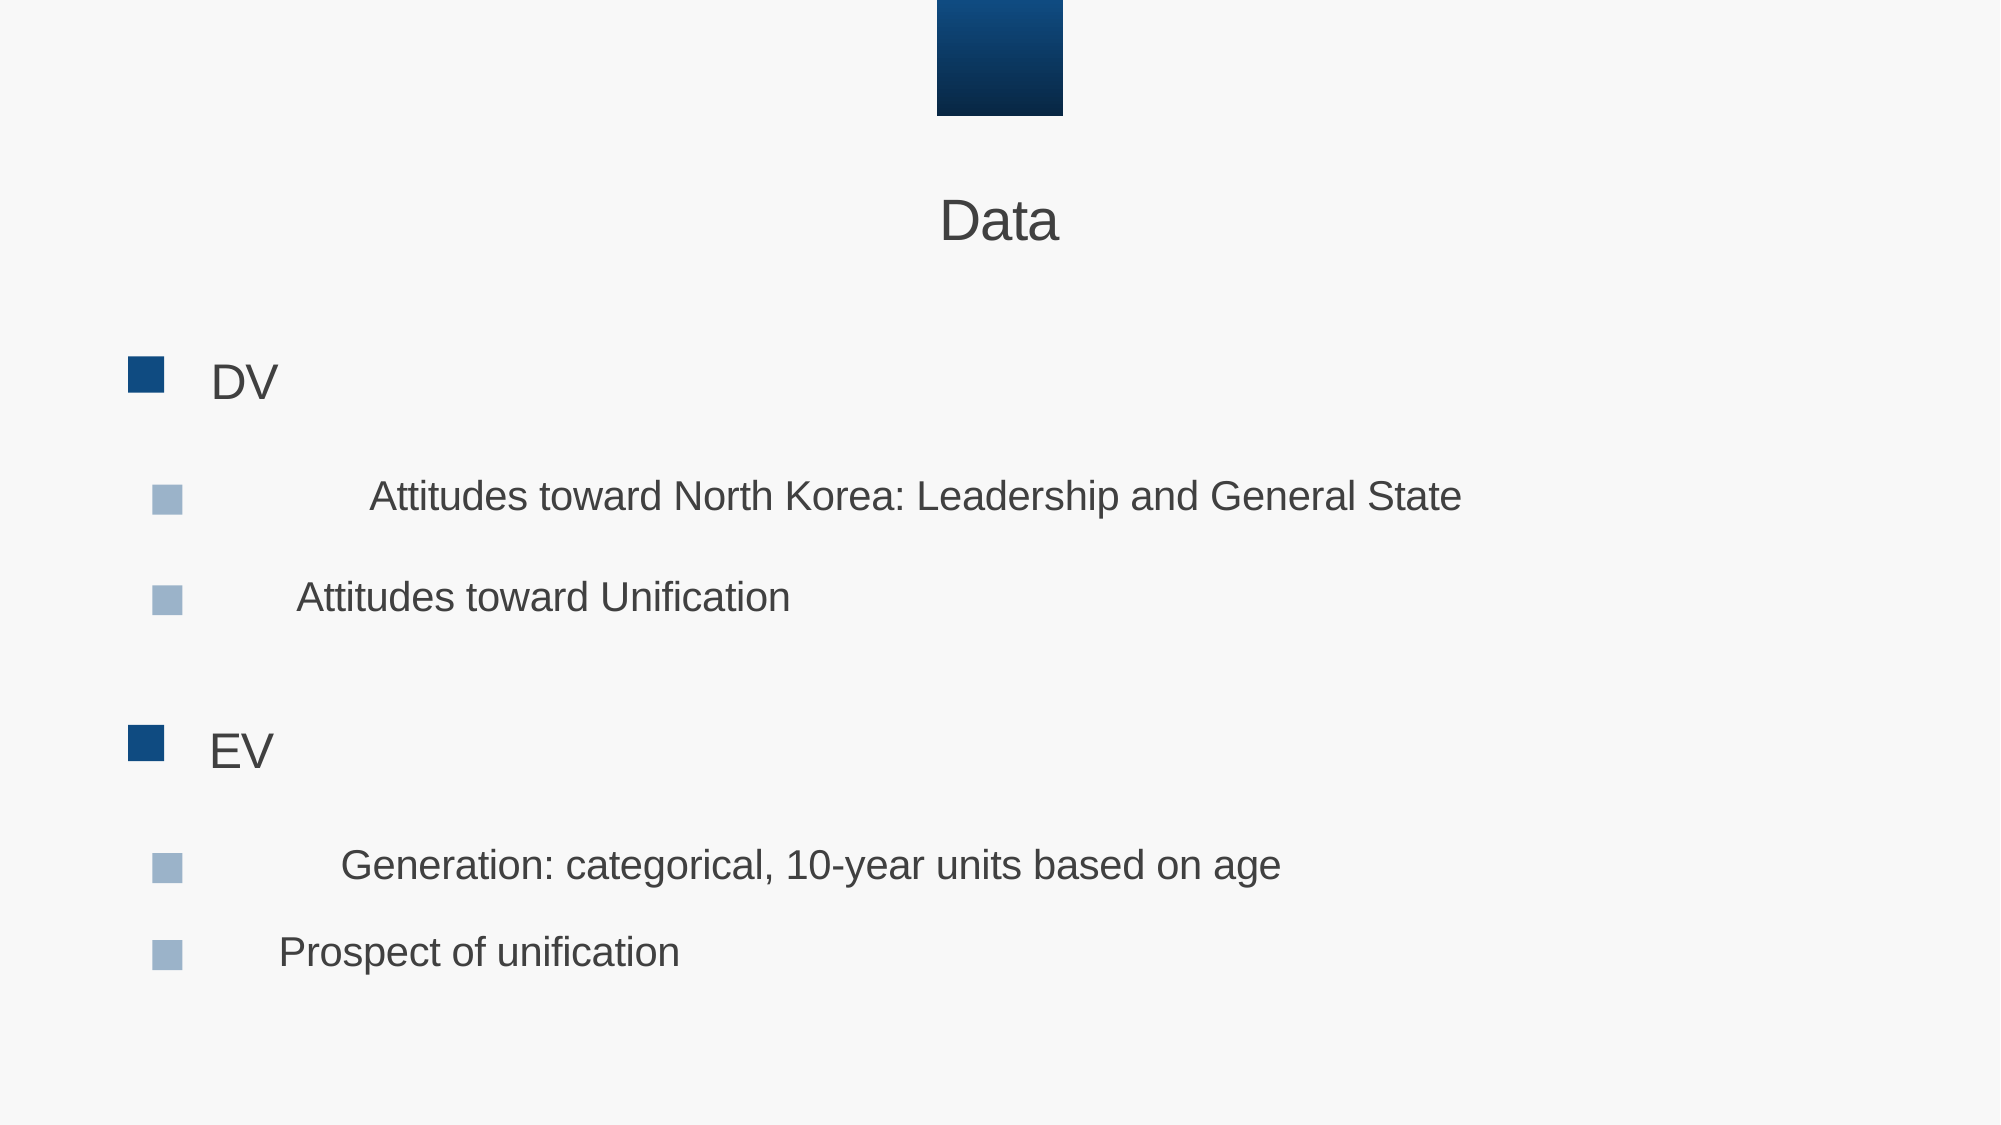

03
Data
DV

Attitudes toward North Korea: Leadership and General State

Attitudes toward Unification

EV

Generation: categorical, 10-year units based on age

Prospect of unification